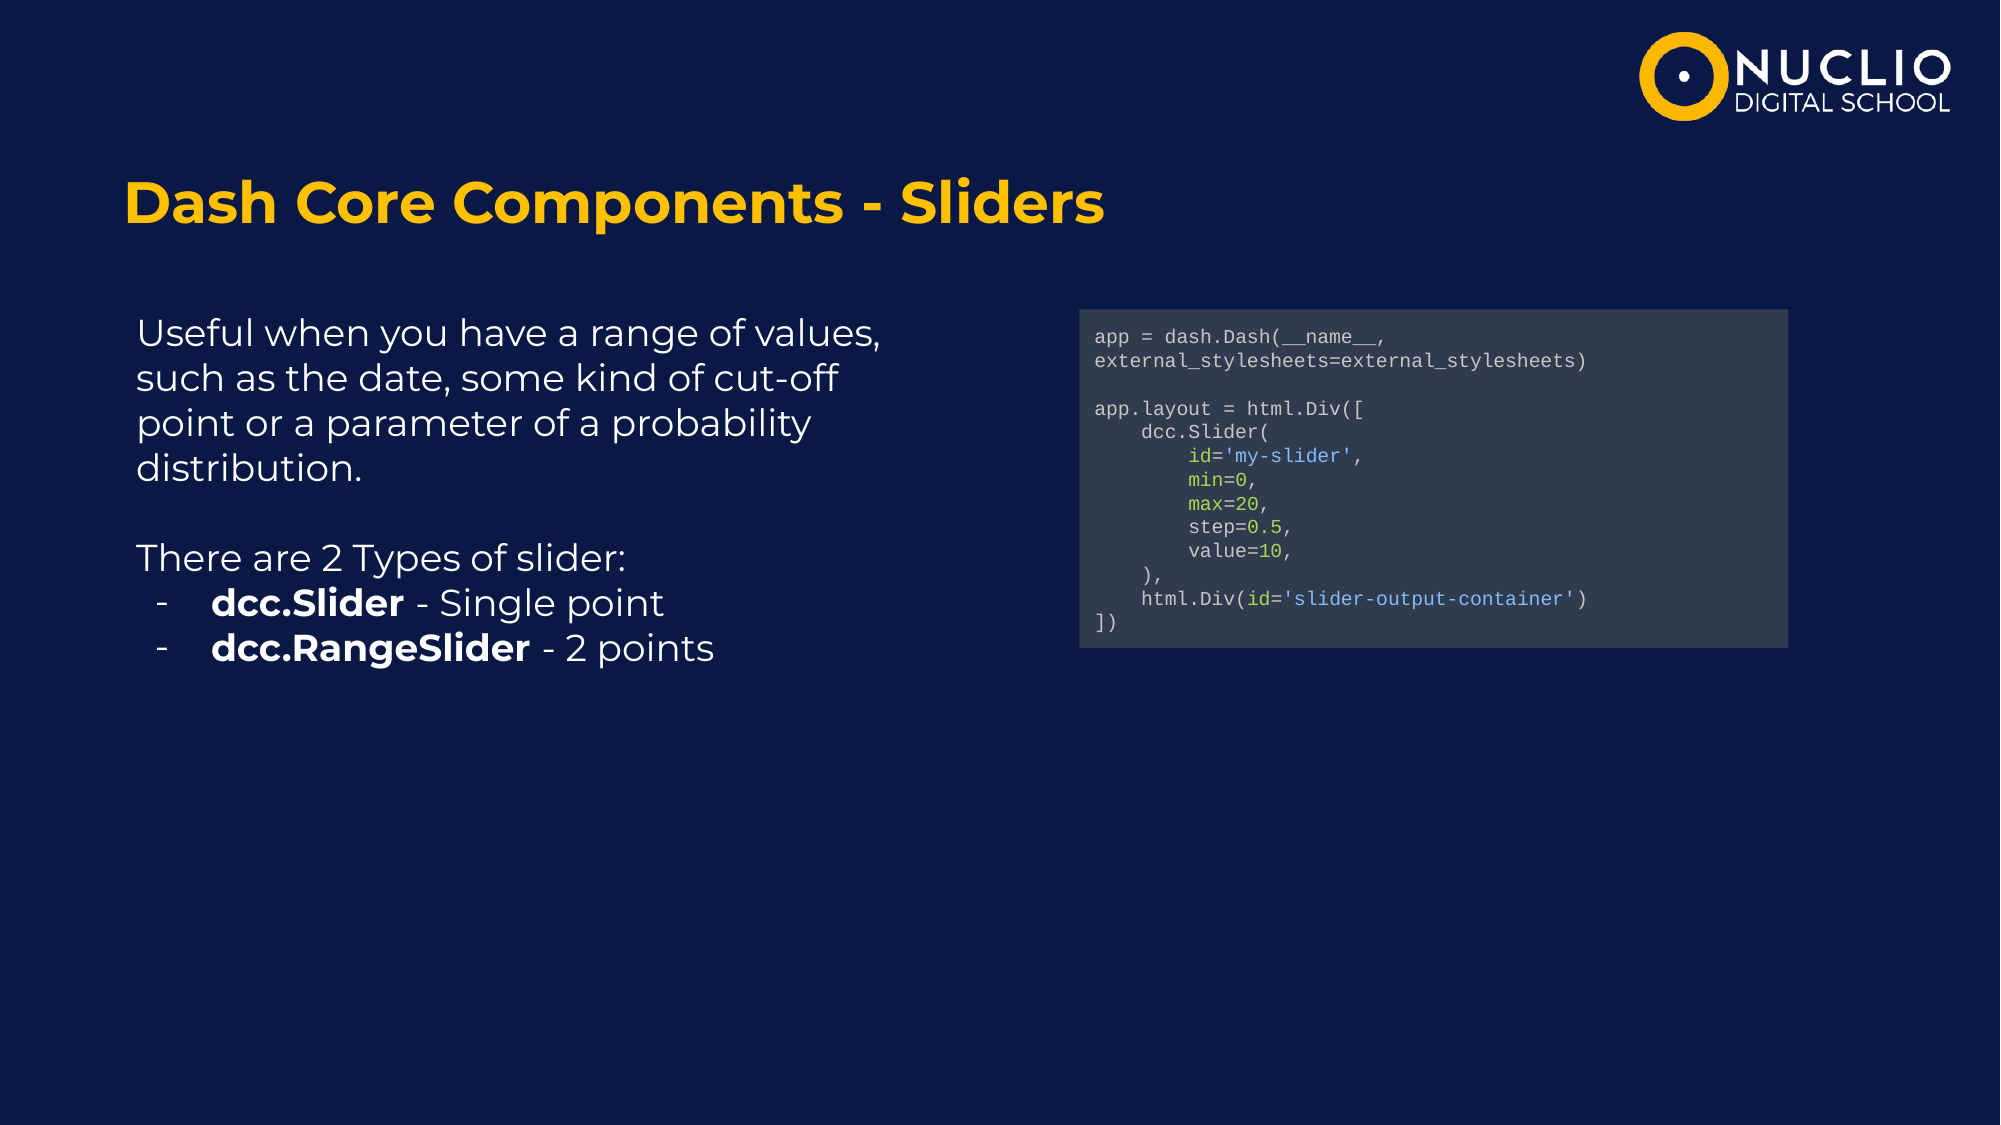

Dash Core Components - Sliders
Useful when you have a range of values, such as the date, some kind of cut-off point or a parameter of a probability distribution.

There are 2 Types of slider:
dcc.Slider - Single point
dcc.RangeSlider - 2 points

app = dash.Dash(__name__, external_stylesheets=external_stylesheets)

app.layout = html.Div([
    dcc.Slider(
        id='my-slider',
        min=0,
        max=20,
        step=0.5,
        value=10,
    ),
    html.Div(id='slider-output-container')
])